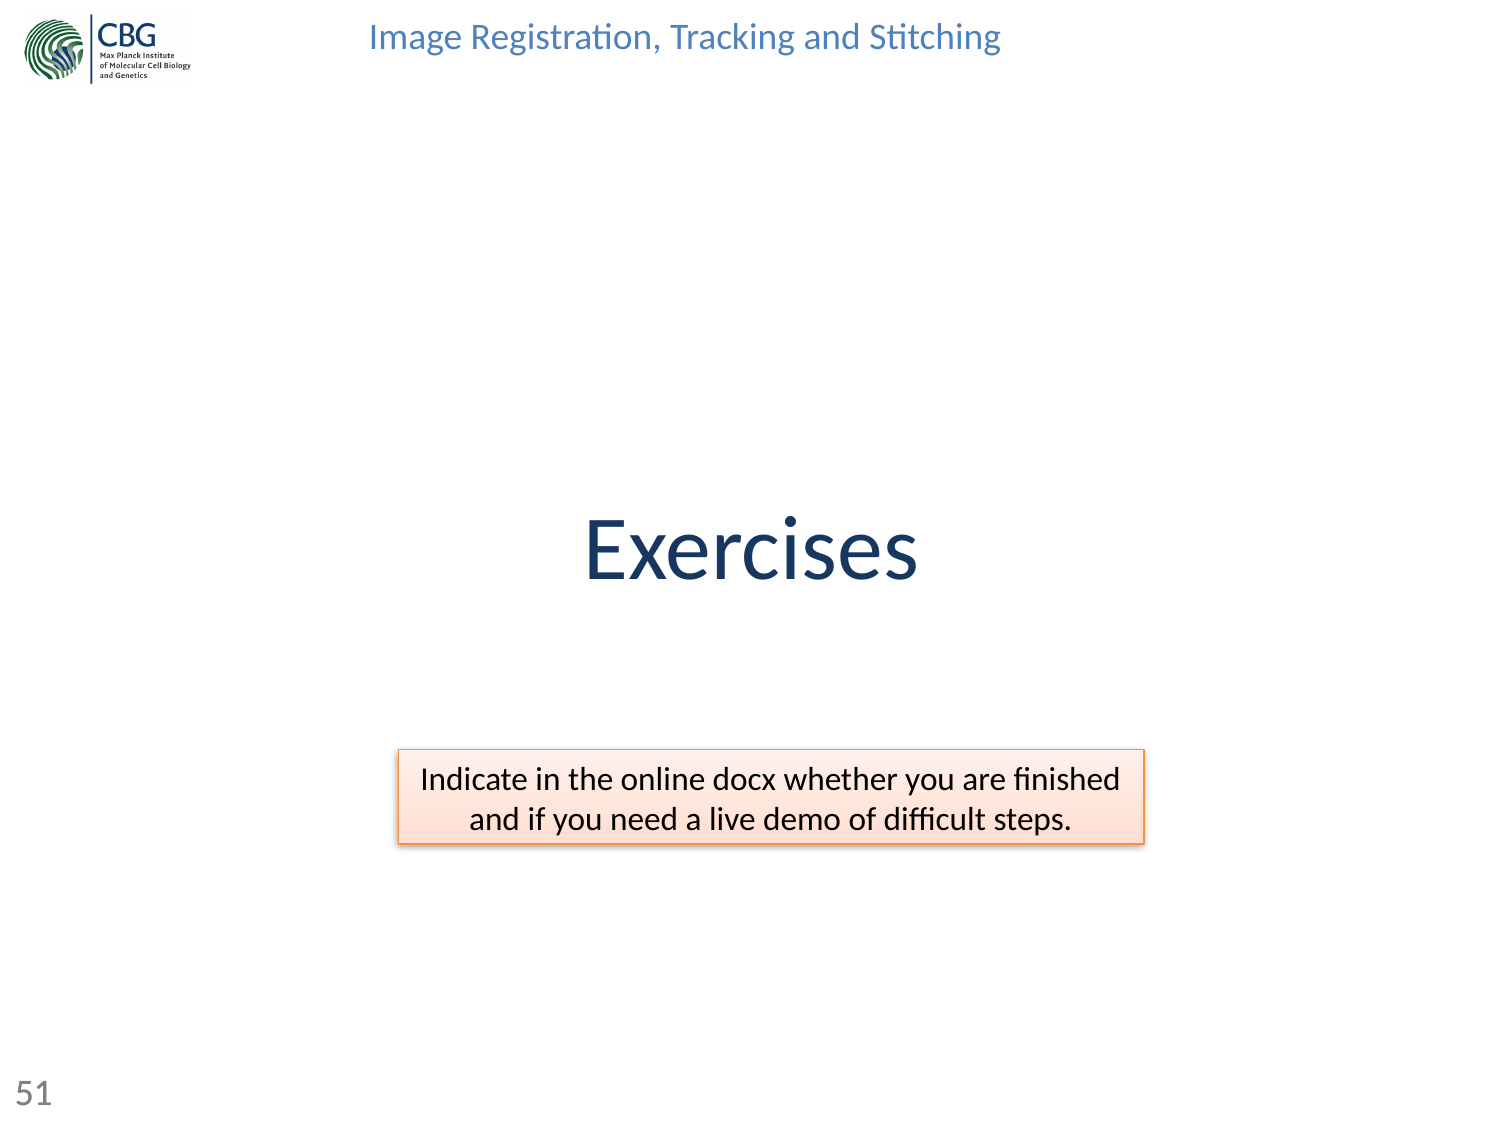

Exercises
Indicate in the online docx whether you are finished and if you need a live demo of difficult steps.